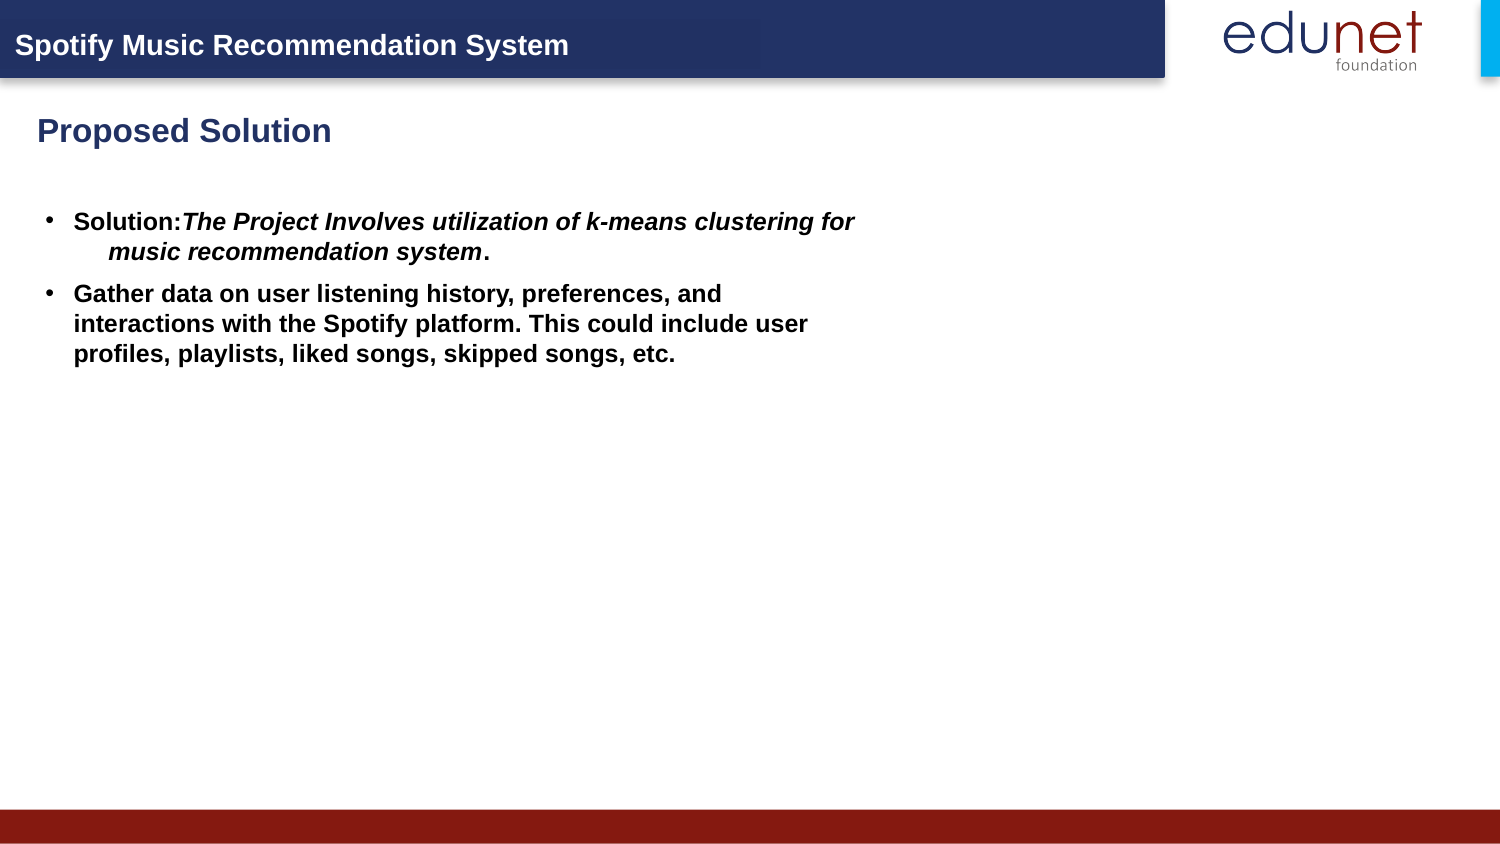

Spotify Music Recommendation System
Proposed Solution

Solution:The Project Involves utilization of k-means clustering for       music recommendation system.
Gather data on user listening history, preferences, and interactions with the Spotify platform. This could include user profiles, playlists, liked songs, skipped songs, etc.